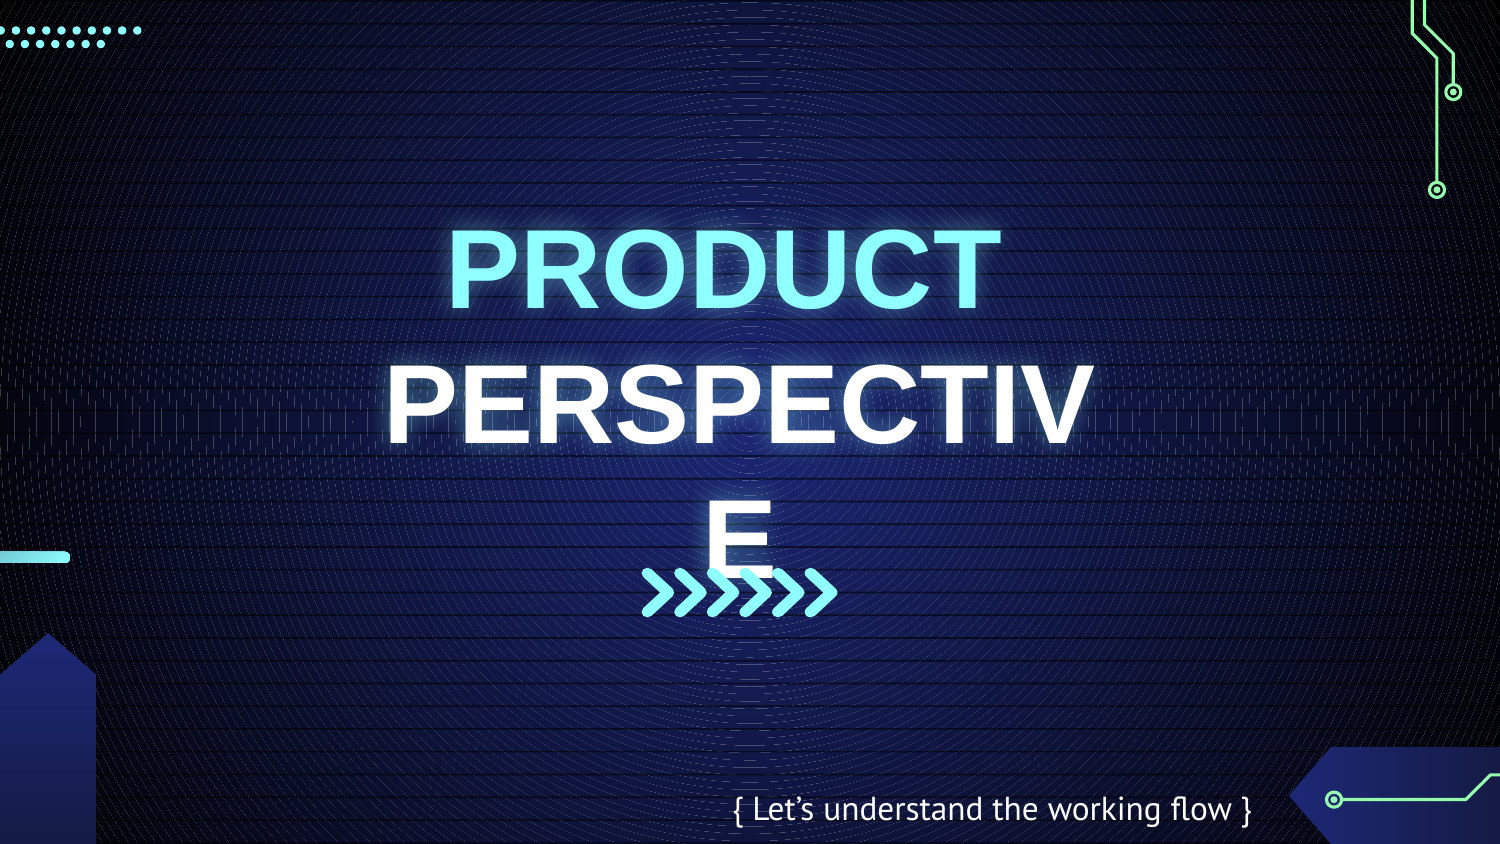

# PRODUCT PERSPECTIVE

{ Let’s understand the working flow }